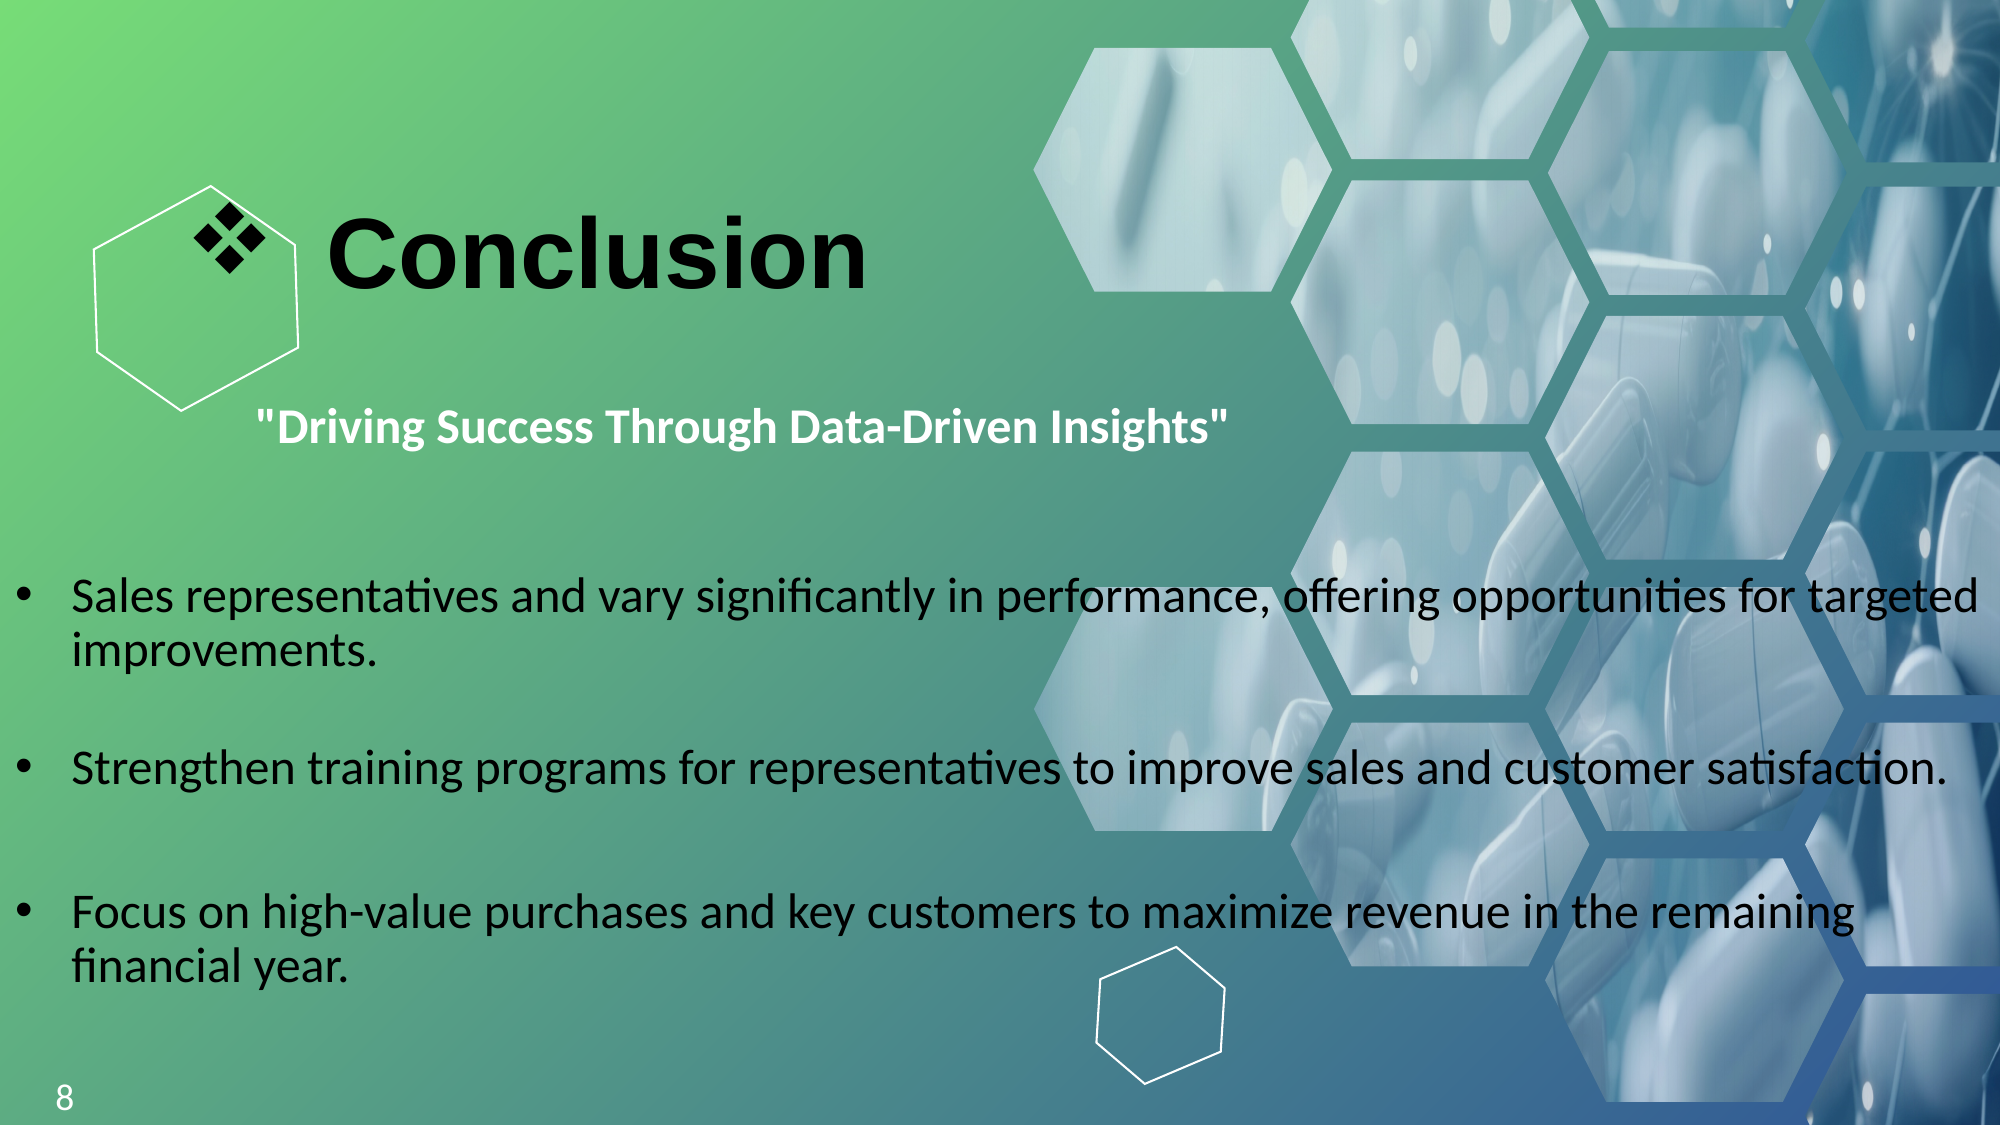

# Conclusion

"Driving Success Through Data-Driven Insights"
Sales representatives and vary significantly in performance, offering opportunities for targeted improvements.
Strengthen training programs for representatives to improve sales and customer satisfaction.
Focus on high-value purchases and key customers to maximize revenue in the remaining financial year.

8